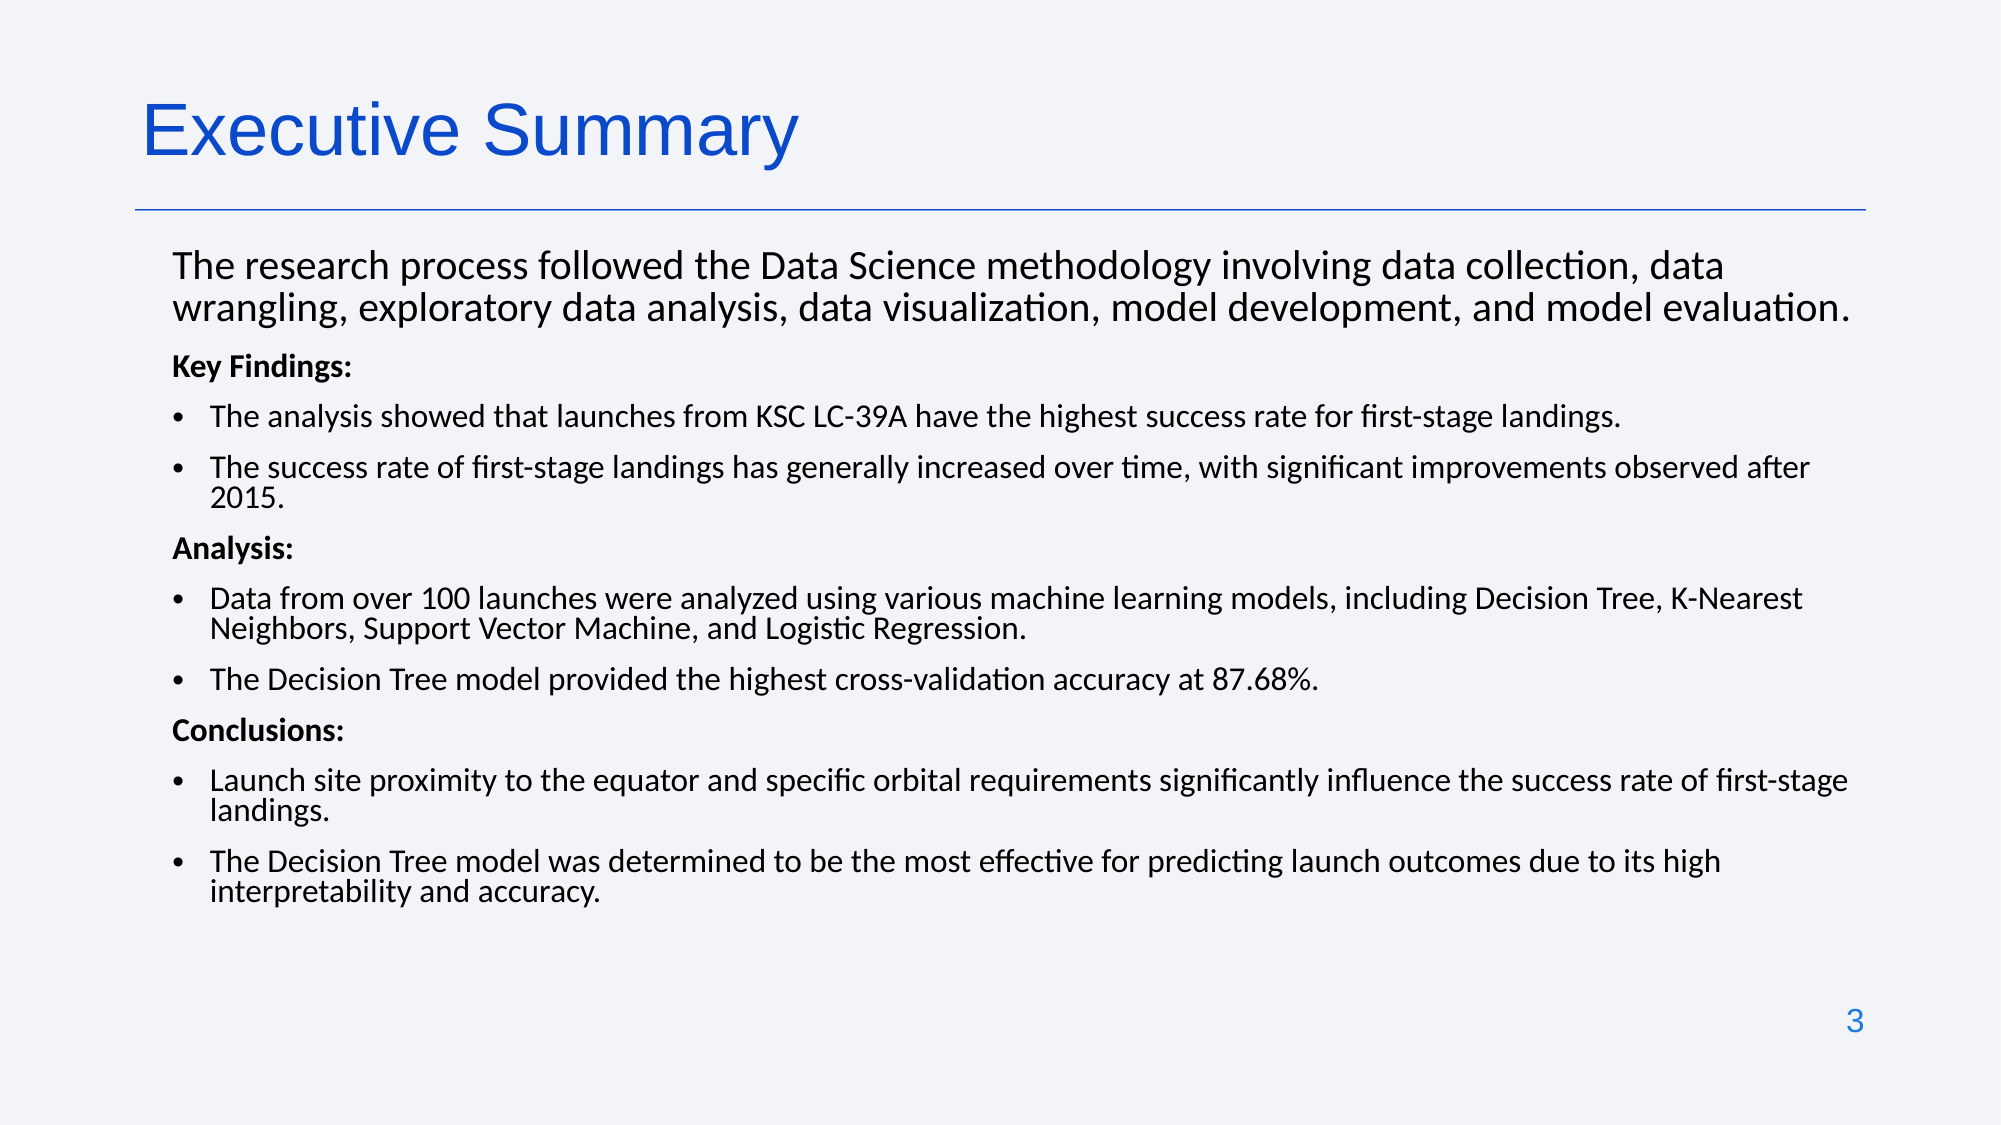

Executive Summary
The research process followed the Data Science methodology involving data collection, data wrangling, exploratory data analysis, data visualization, model development, and model evaluation.
Key Findings:
The analysis showed that launches from KSC LC-39A have the highest success rate for first-stage landings.
The success rate of first-stage landings has generally increased over time, with significant improvements observed after 2015.
Analysis:
Data from over 100 launches were analyzed using various machine learning models, including Decision Tree, K-Nearest Neighbors, Support Vector Machine, and Logistic Regression.
The Decision Tree model provided the highest cross-validation accuracy at 87.68%.
Conclusions:
Launch site proximity to the equator and specific orbital requirements significantly influence the success rate of first-stage landings.
The Decision Tree model was determined to be the most effective for predicting launch outcomes due to its high interpretability and accuracy.

3